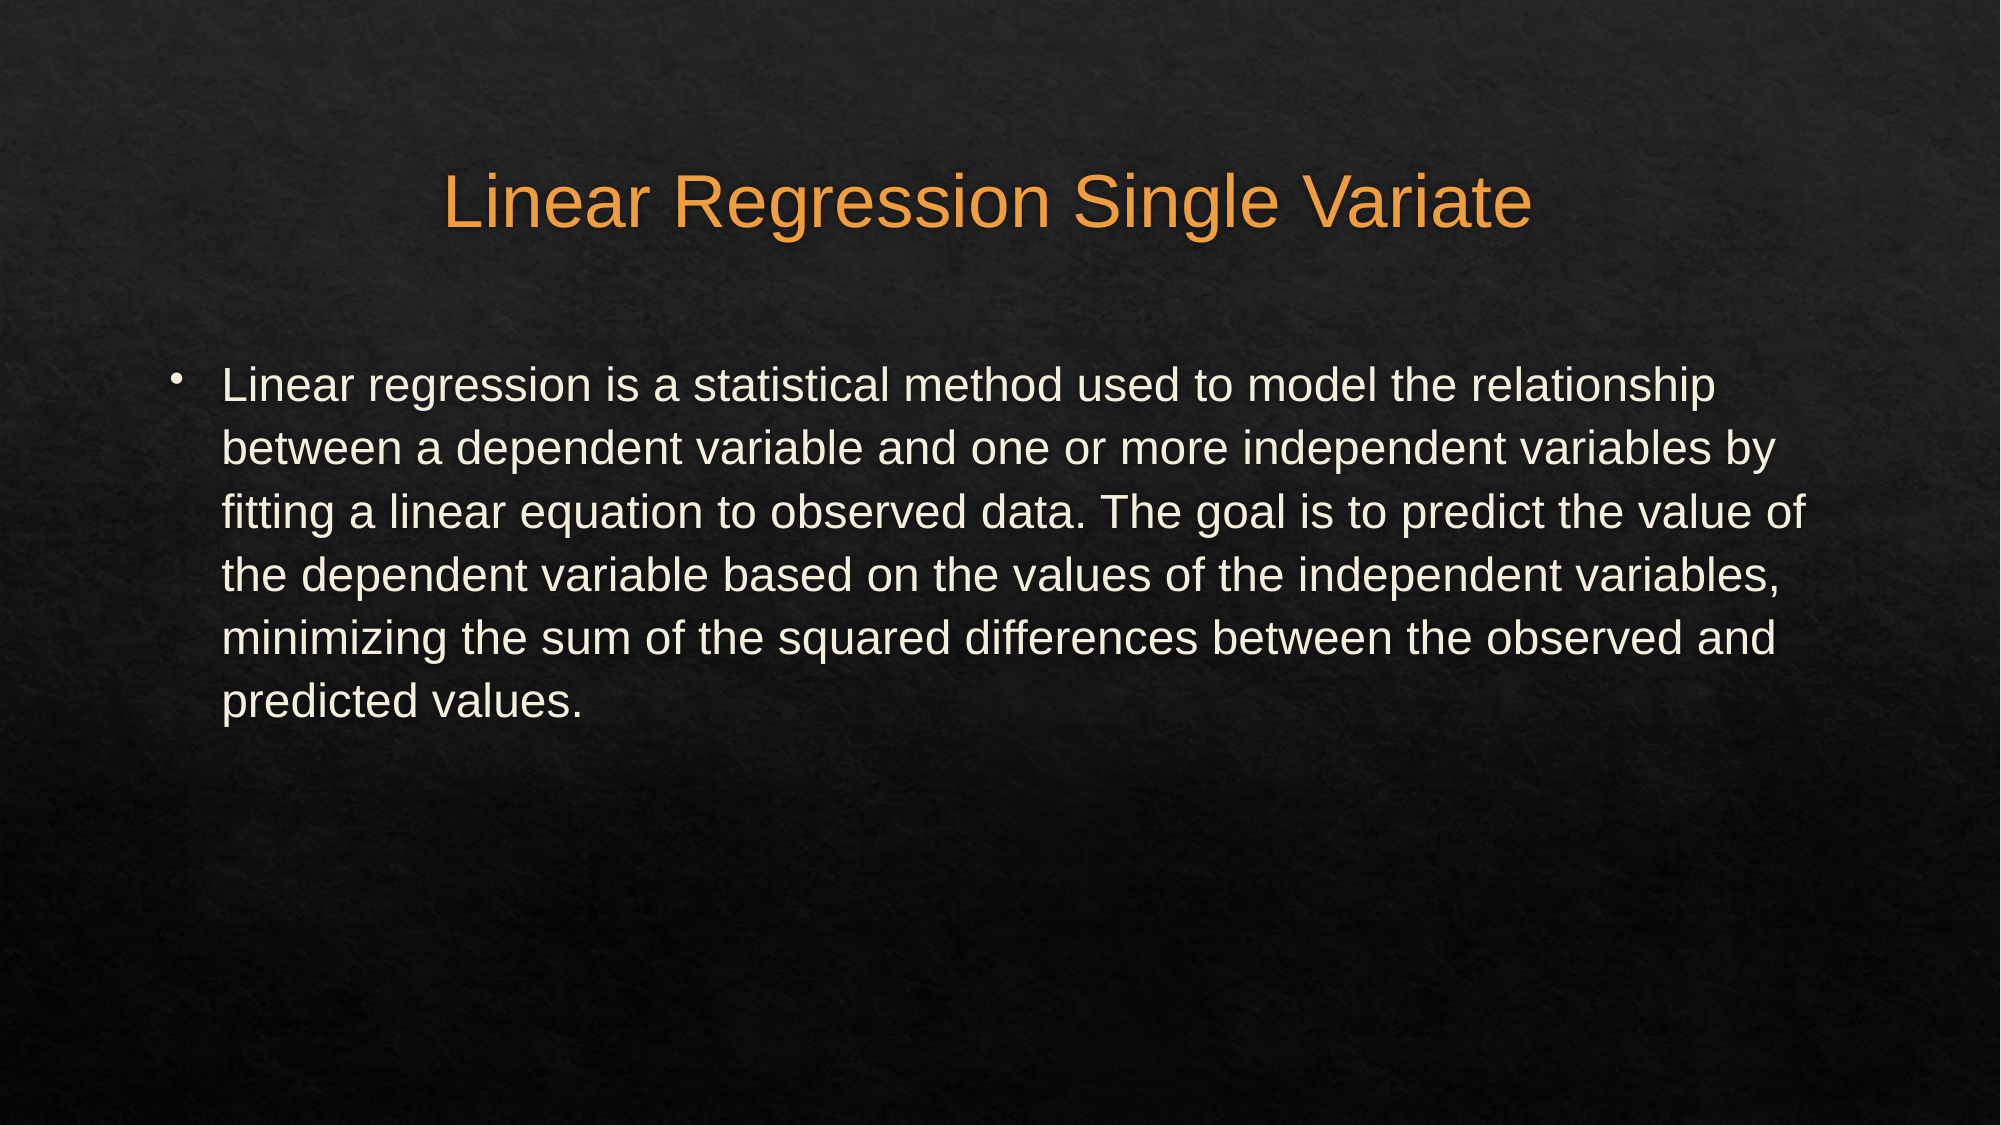

# Linear Regression Single Variate
Linear regression is a statistical method used to model the relationship between a dependent variable and one or more independent variables by fitting a linear equation to observed data. The goal is to predict the value of the dependent variable based on the values of the independent variables, minimizing the sum of the squared differences between the observed and predicted values.